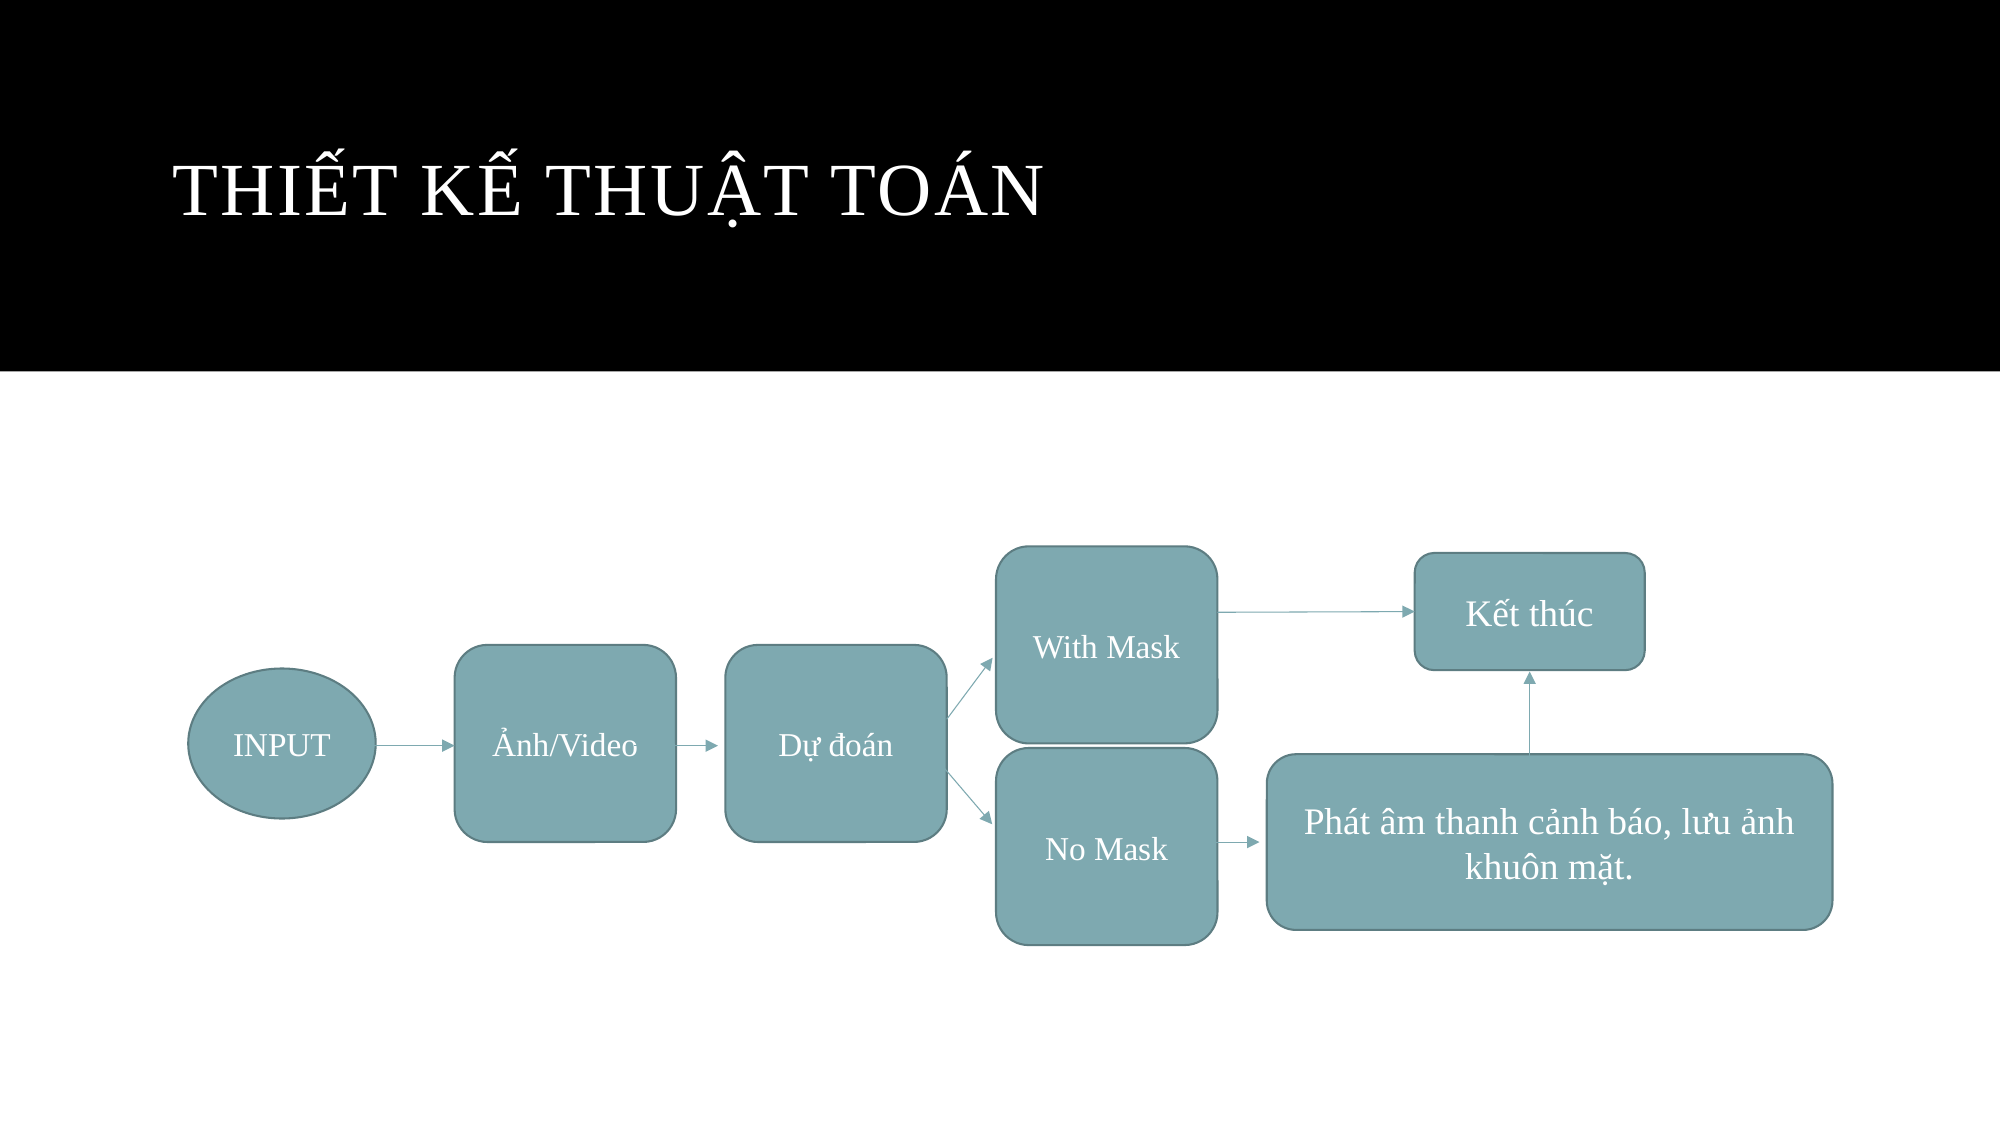

# Thiết kế thuật toán

With Mask
Kết thúc
Ảnh/Video
Dự đoán
INPUT
No Mask
Phát âm thanh cảnh báo, lưu ảnh khuôn mặt.